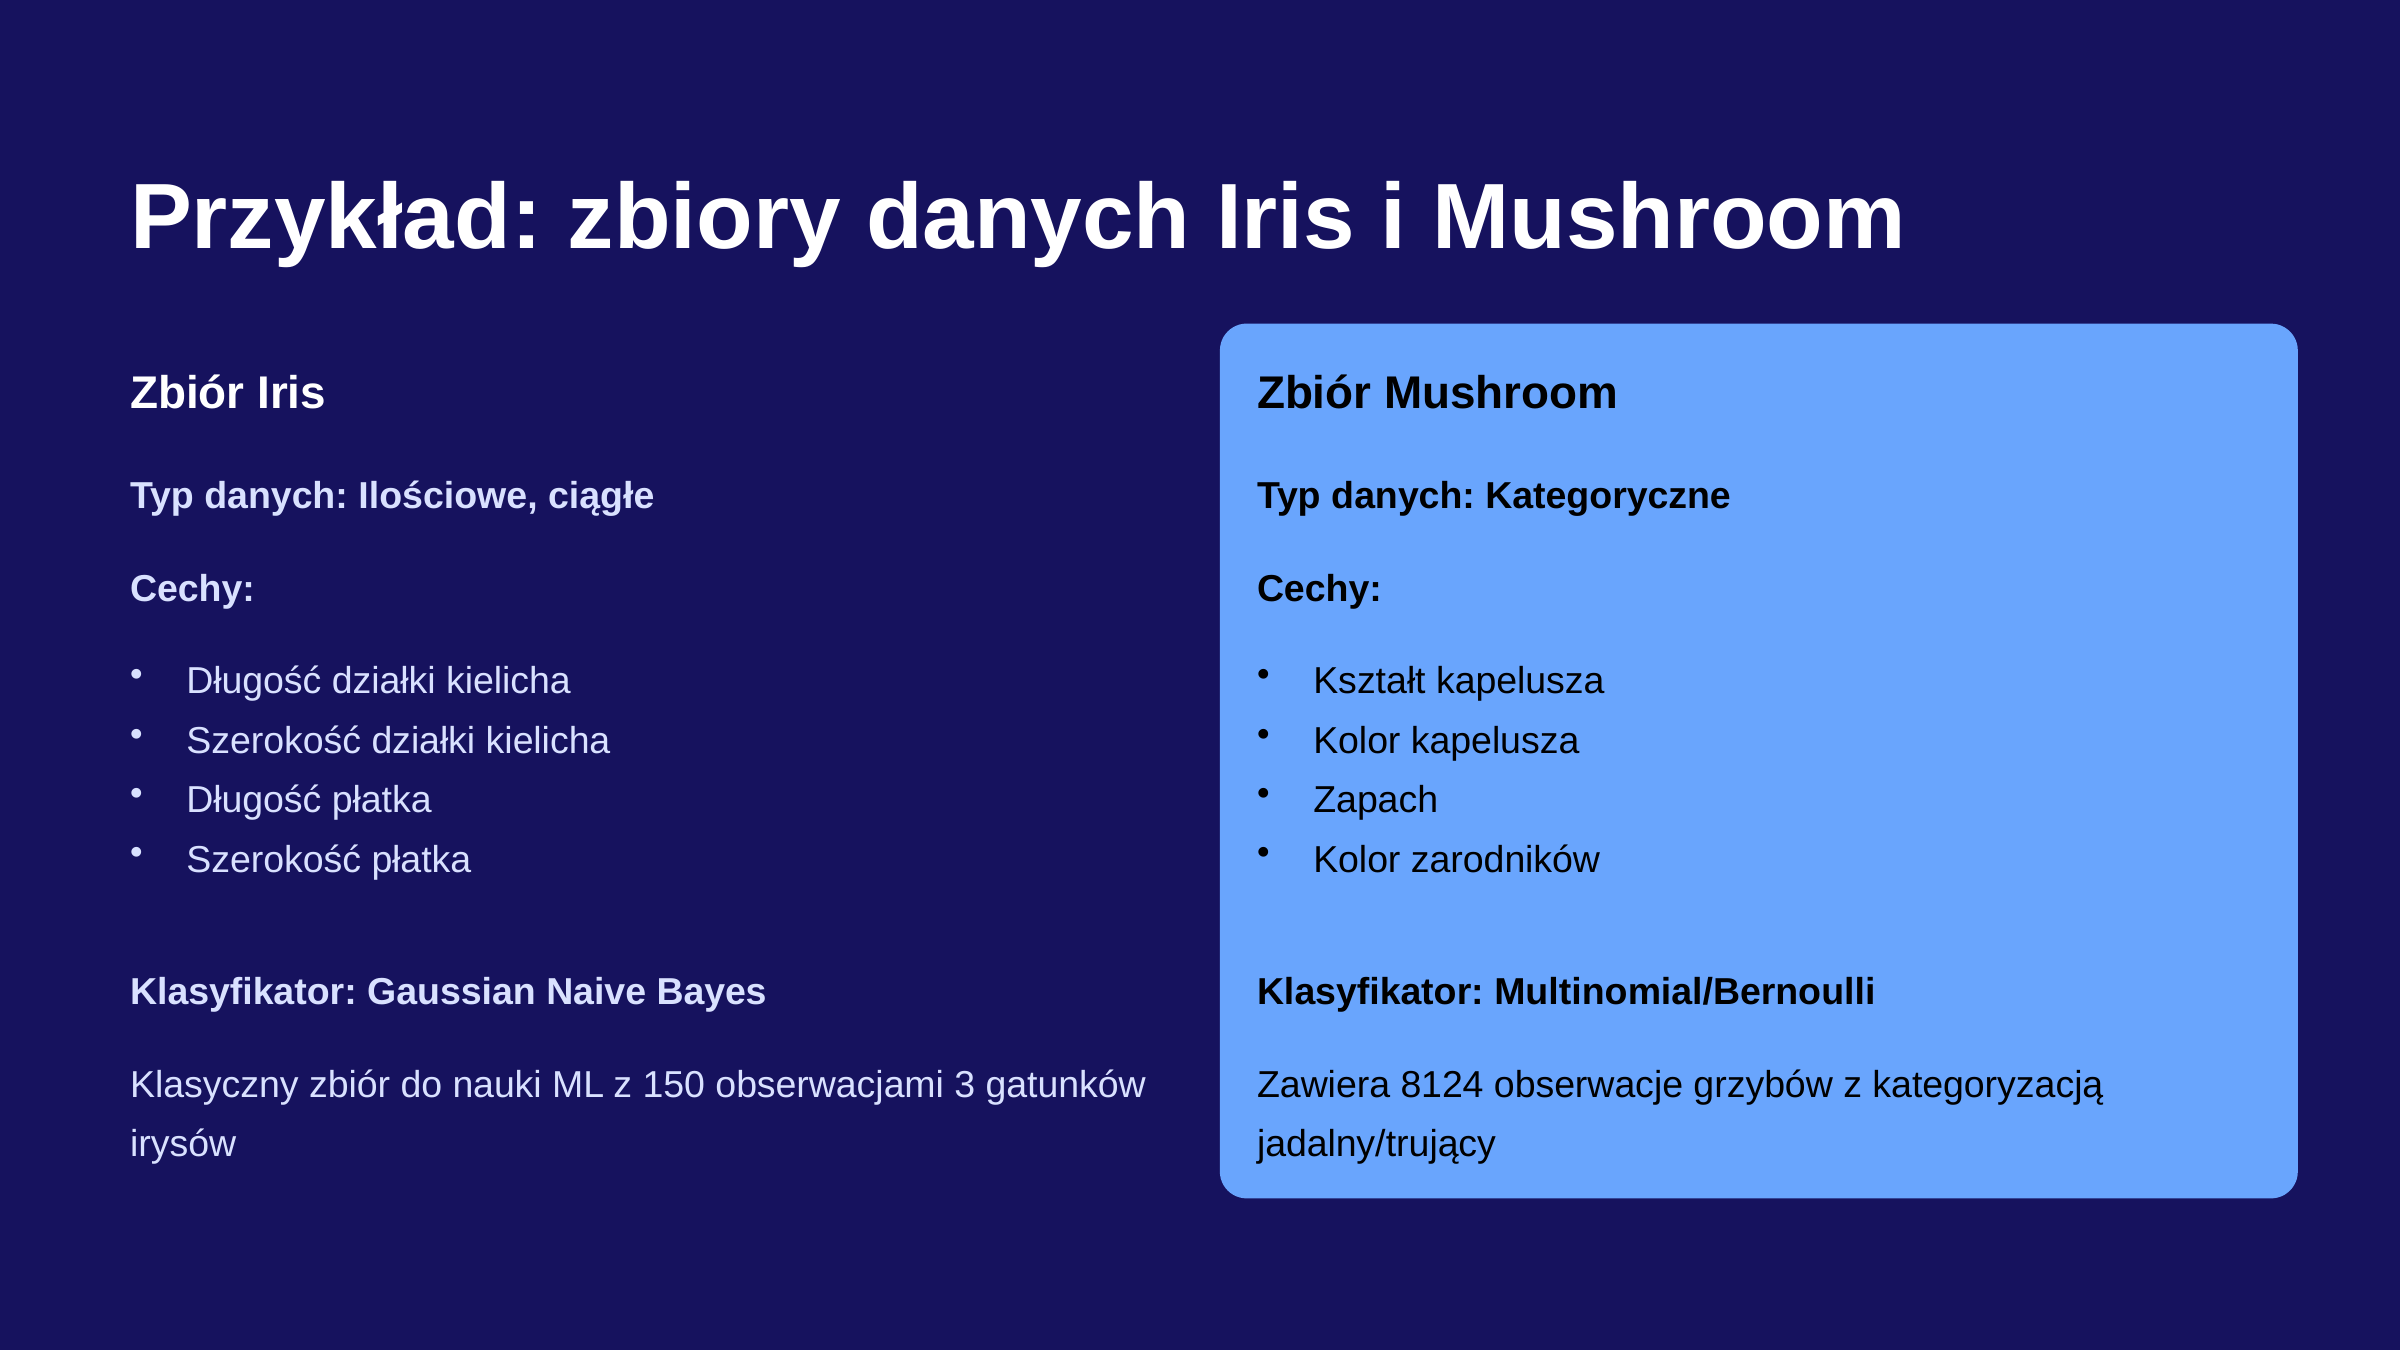

Przykład: zbiory danych Iris i Mushroom

Zbiór Iris
Zbiór Mushroom
Typ danych: Ilościowe, ciągłe
Typ danych: Kategoryczne
Cechy:
Cechy:
Długość działki kielicha
Szerokość działki kielicha
Długość płatka
Szerokość płatka
Kształt kapelusza
Kolor kapelusza
Zapach
Kolor zarodników
Klasyfikator: Gaussian Naive Bayes
Klasyfikator: Multinomial/Bernoulli
Klasyczny zbiór do nauki ML z 150 obserwacjami 3 gatunków irysów
Zawiera 8124 obserwacje grzybów z kategoryzacją jadalny/trujący